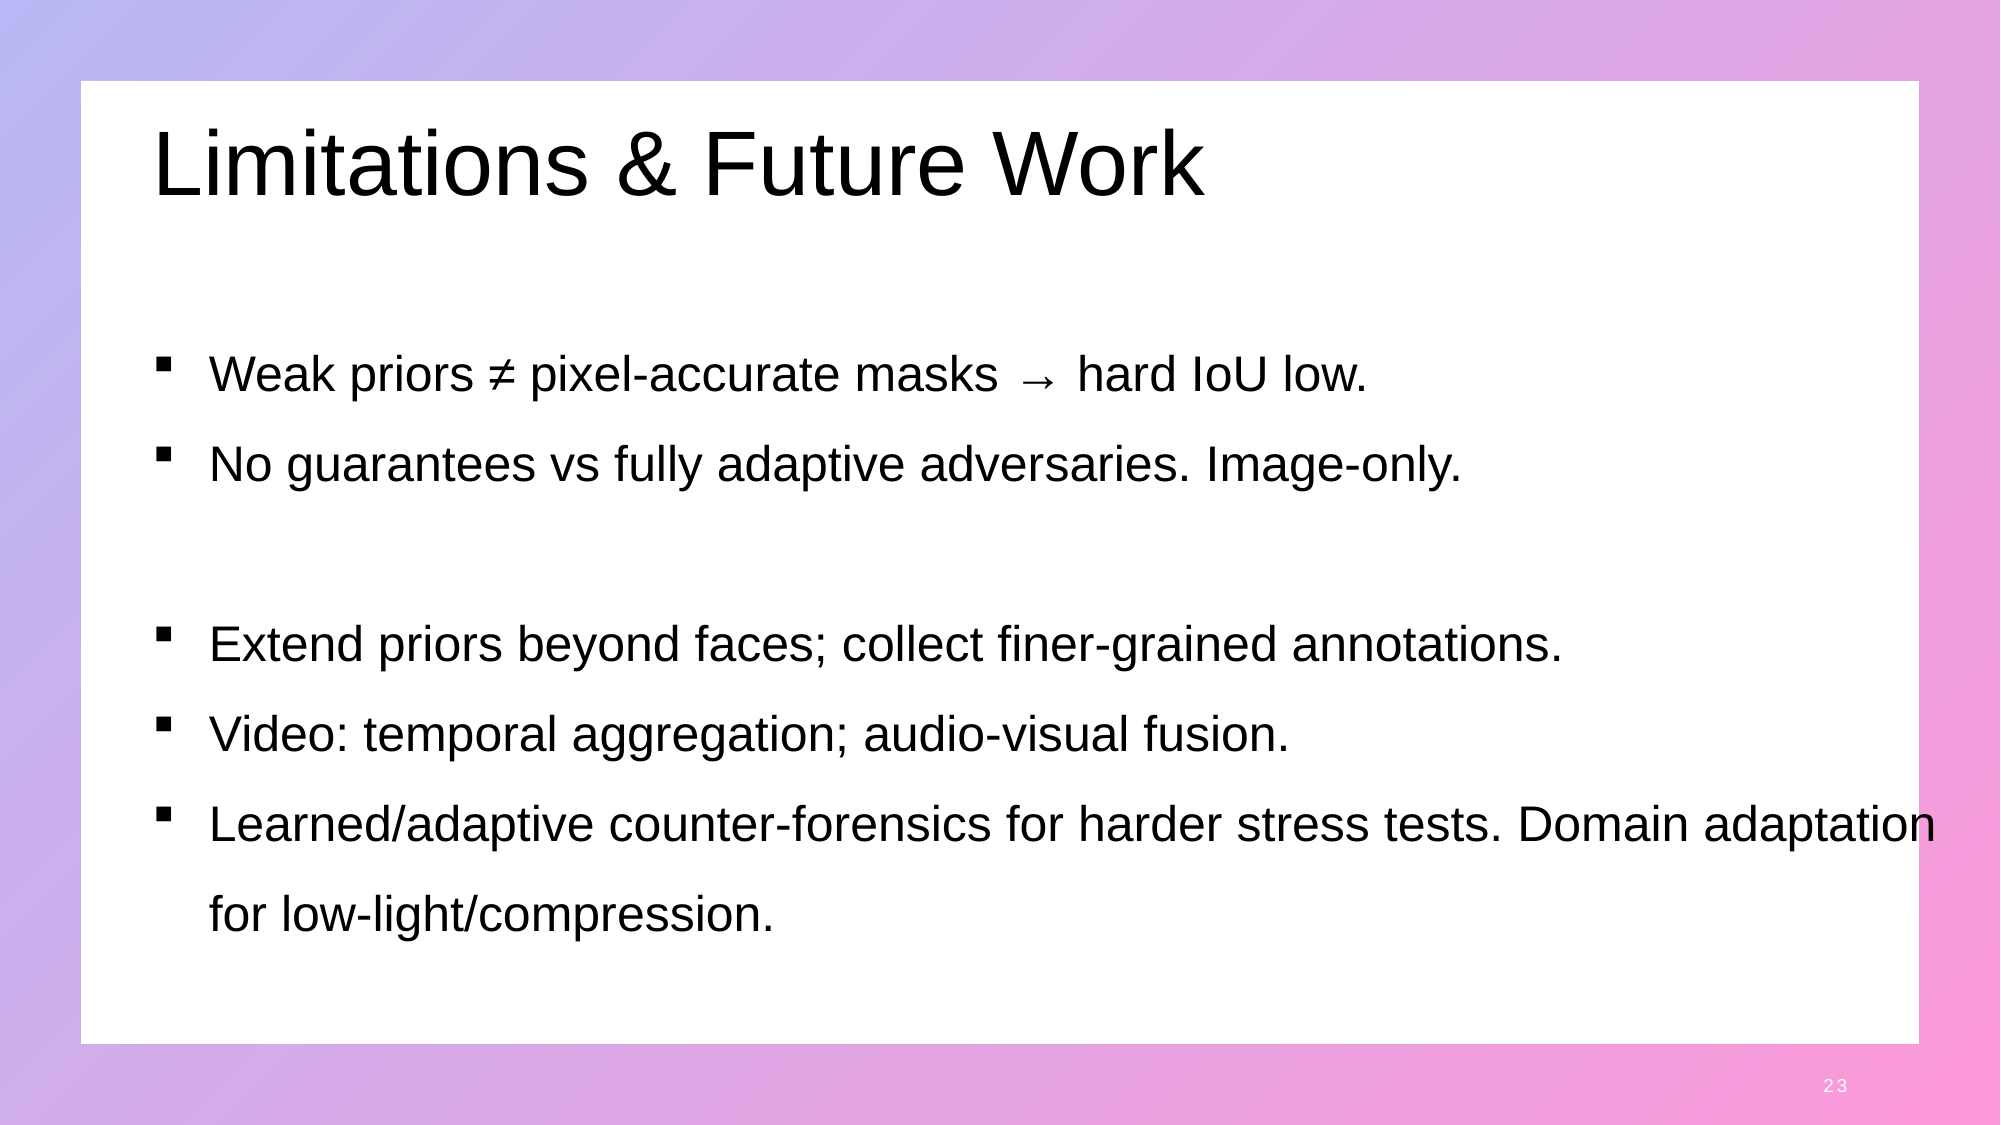

# Limitations & Future Work
Weak priors ≠ pixel‑accurate masks → hard IoU low.
No guarantees vs fully adaptive adversaries. Image‑only.

Extend priors beyond faces; collect finer‑grained annotations.
Video: temporal aggregation; audio‑visual fusion.
Learned/adaptive counter‑forensics for harder stress tests. Domain adaptation for low‑light/compression.
23